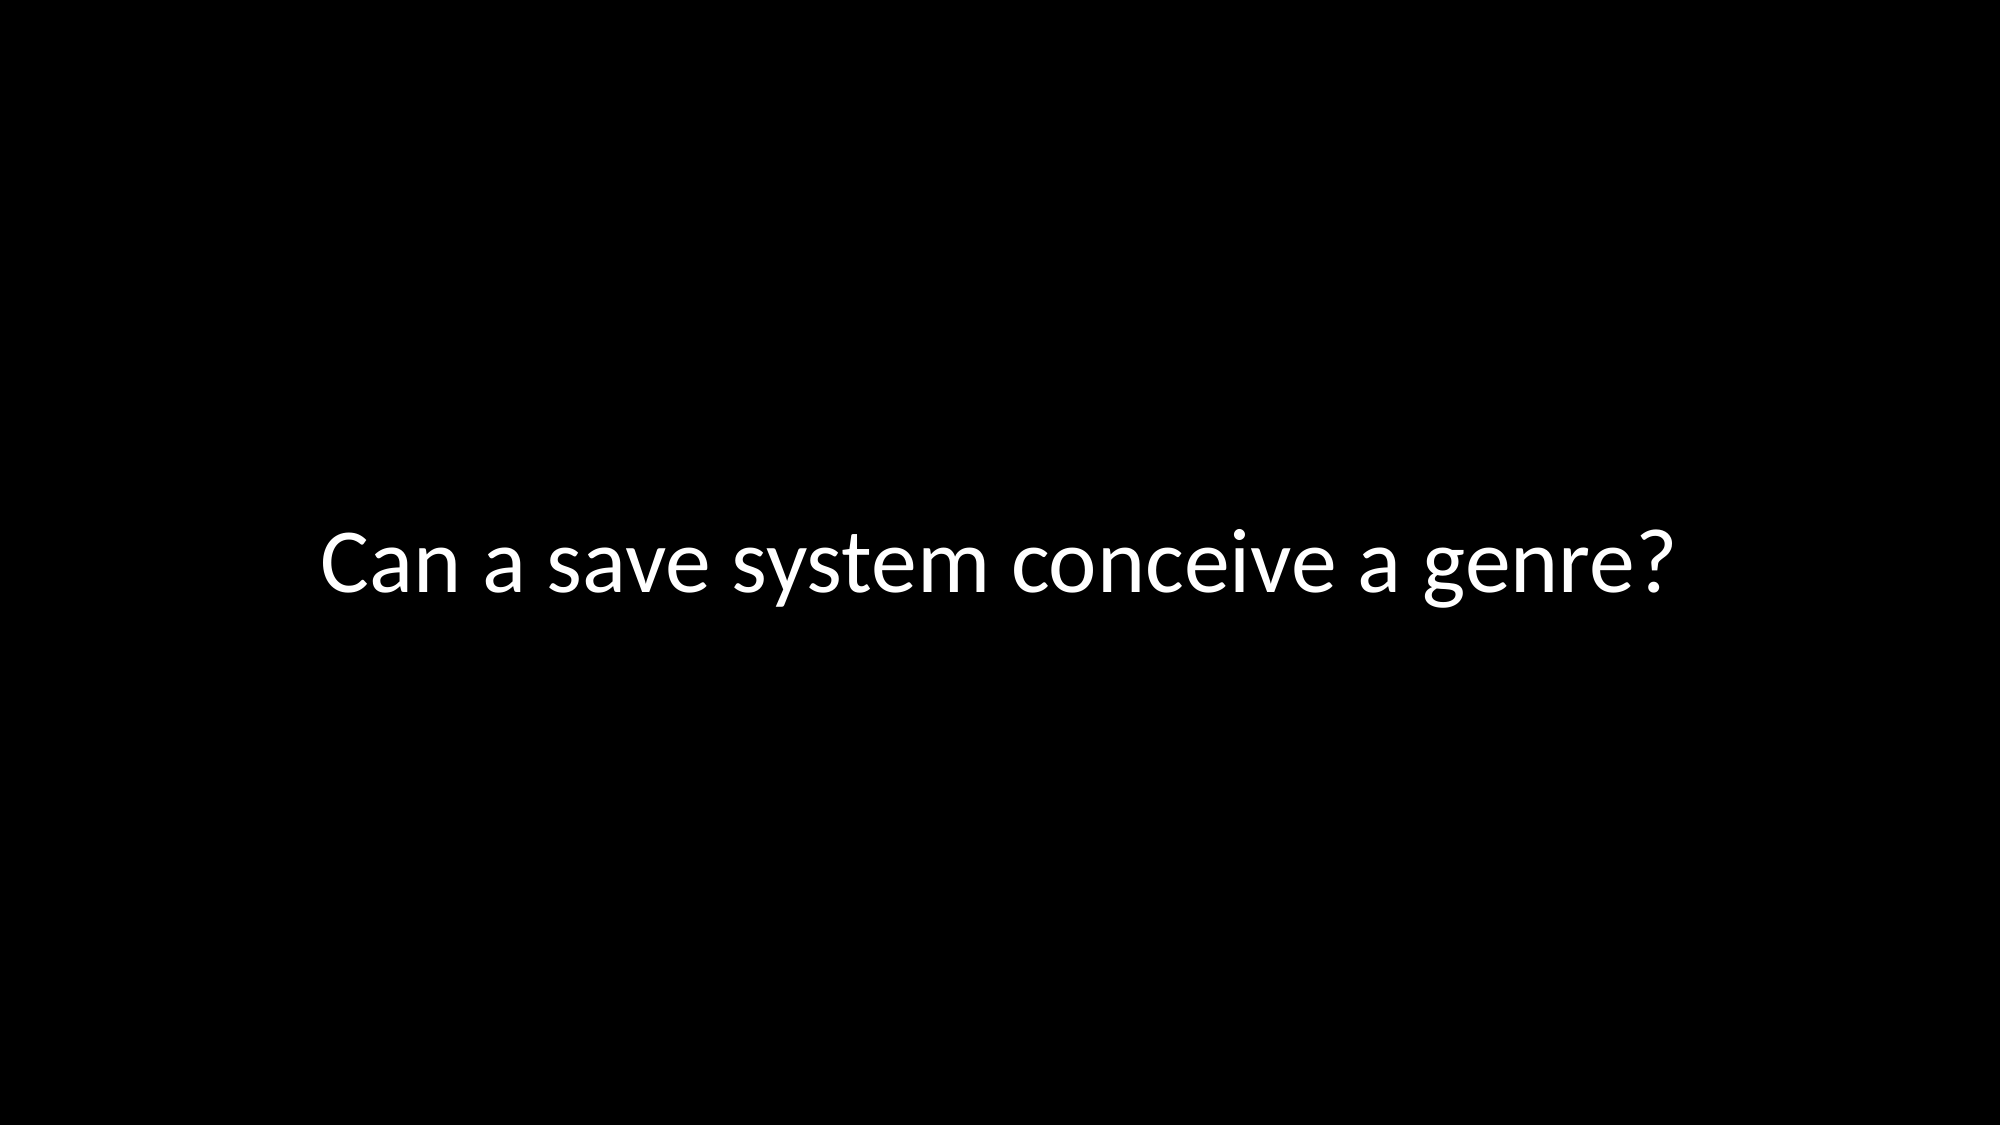

# Can a save system conceive a genre?